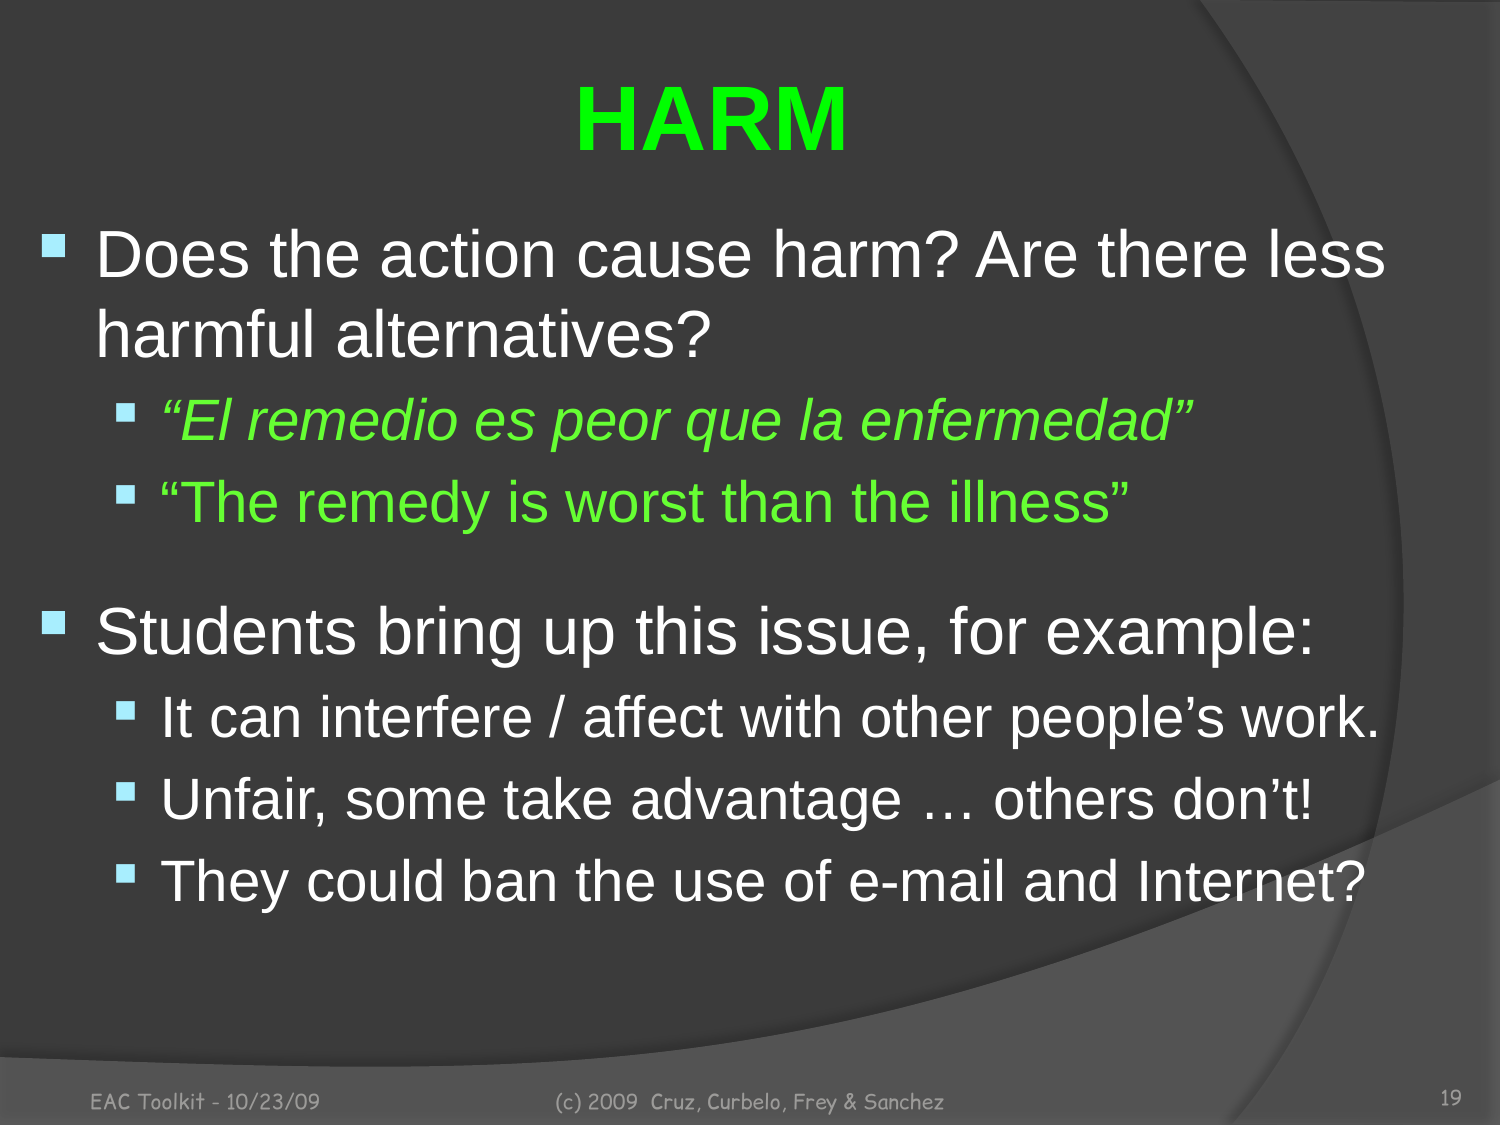

HARM
Does the action cause harm? Are there less harmful alternatives?
“El remedio es peor que la enfermedad”
“The remedy is worst than the illness”

Students bring up this issue, for example:
It can interfere / affect with other people’s work.
Unfair, some take advantage … others don’t!
They could ban the use of e-mail and Internet?
EAC Toolkit - 10/23/09
(c) 2009  Cruz, Curbelo, Frey & Sanchez
19